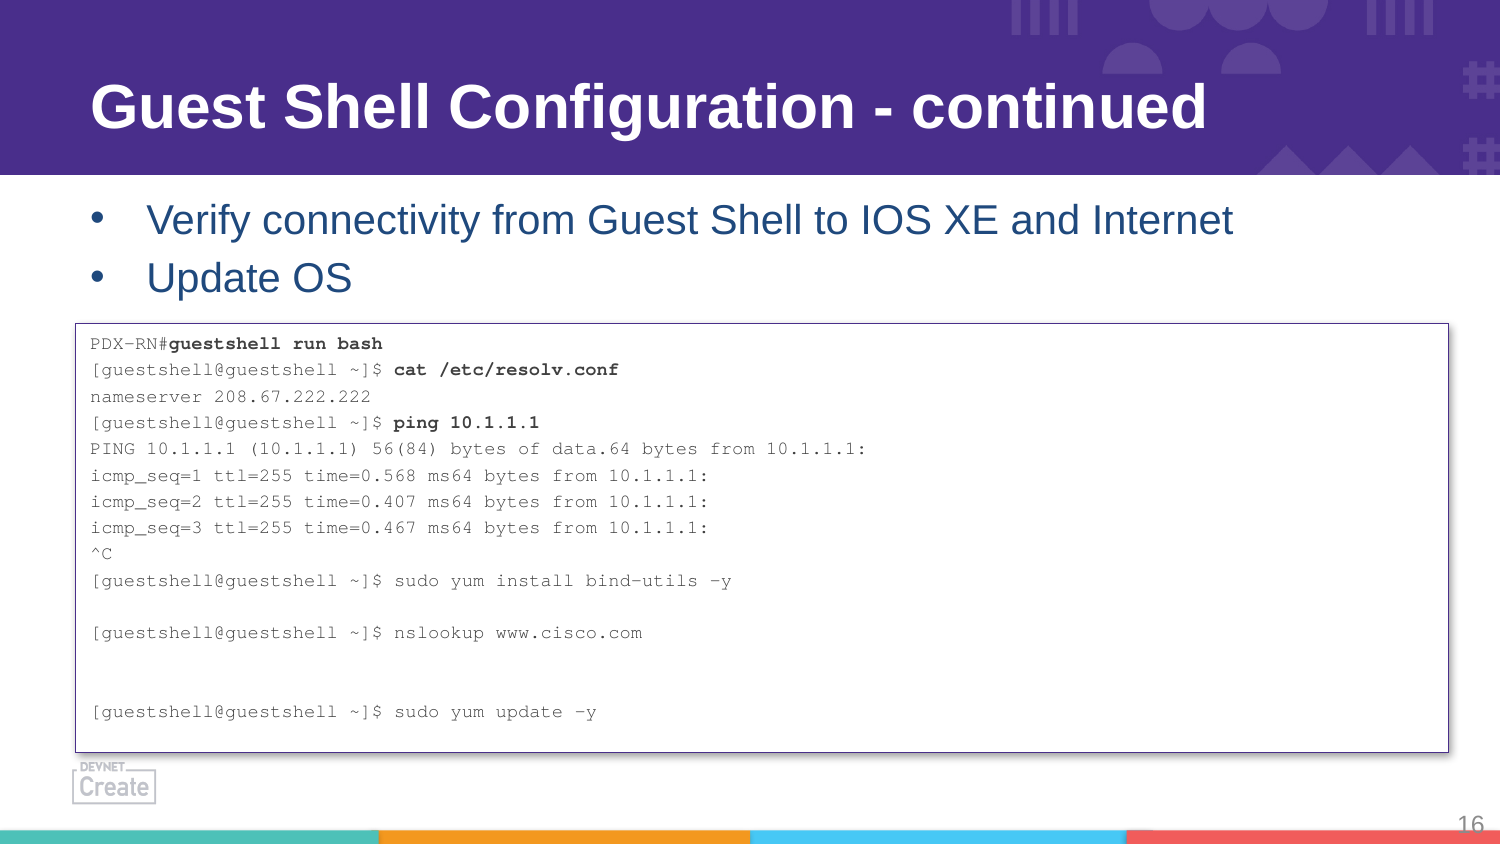

# Guest Shell Configuration - continued
Verify connectivity from Guest Shell to IOS XE and Internet
Update OS
PDX-RN#guestshell run bash
[guestshell@guestshell ~]$ cat /etc/resolv.conf
nameserver 208.67.222.222
[guestshell@guestshell ~]$ ping 10.1.1.1
PING 10.1.1.1 (10.1.1.1) 56(84) bytes of data.64 bytes from 10.1.1.1:
icmp_seq=1 ttl=255 time=0.568 ms64 bytes from 10.1.1.1:
icmp_seq=2 ttl=255 time=0.407 ms64 bytes from 10.1.1.1:
icmp_seq=3 ttl=255 time=0.467 ms64 bytes from 10.1.1.1:
^C
[guestshell@guestshell ~]$ sudo yum install bind-utils -y

[guestshell@guestshell ~]$ nslookup www.cisco.com

[guestshell@guestshell ~]$ sudo yum update -y

16